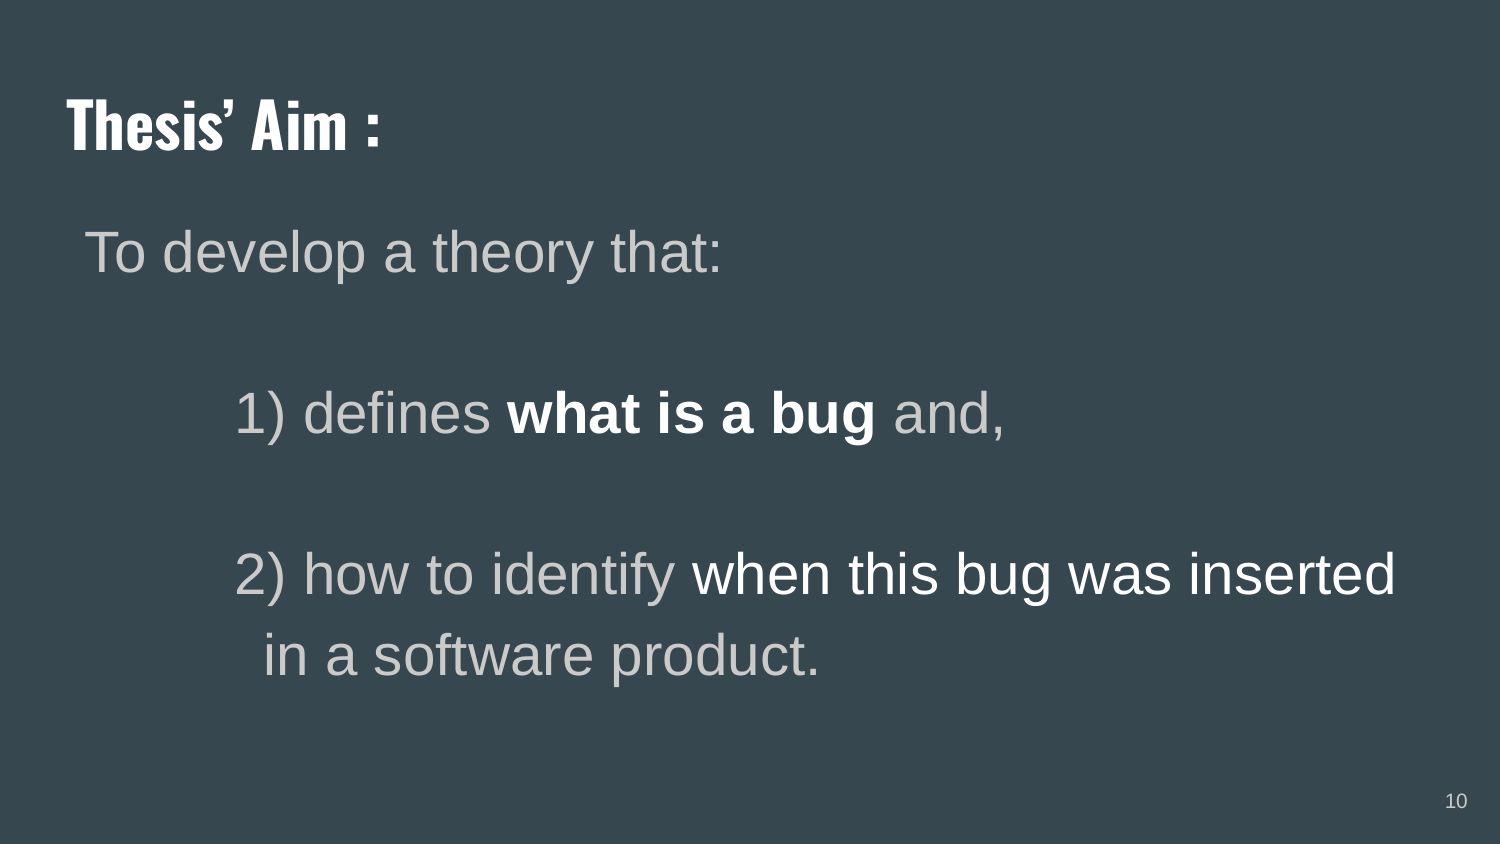

# Thesis’ Aim :
To develop a theory that:

	1) defines what is a bug and,

	2) how to identify when this bug was inserted
           in a software product.
10